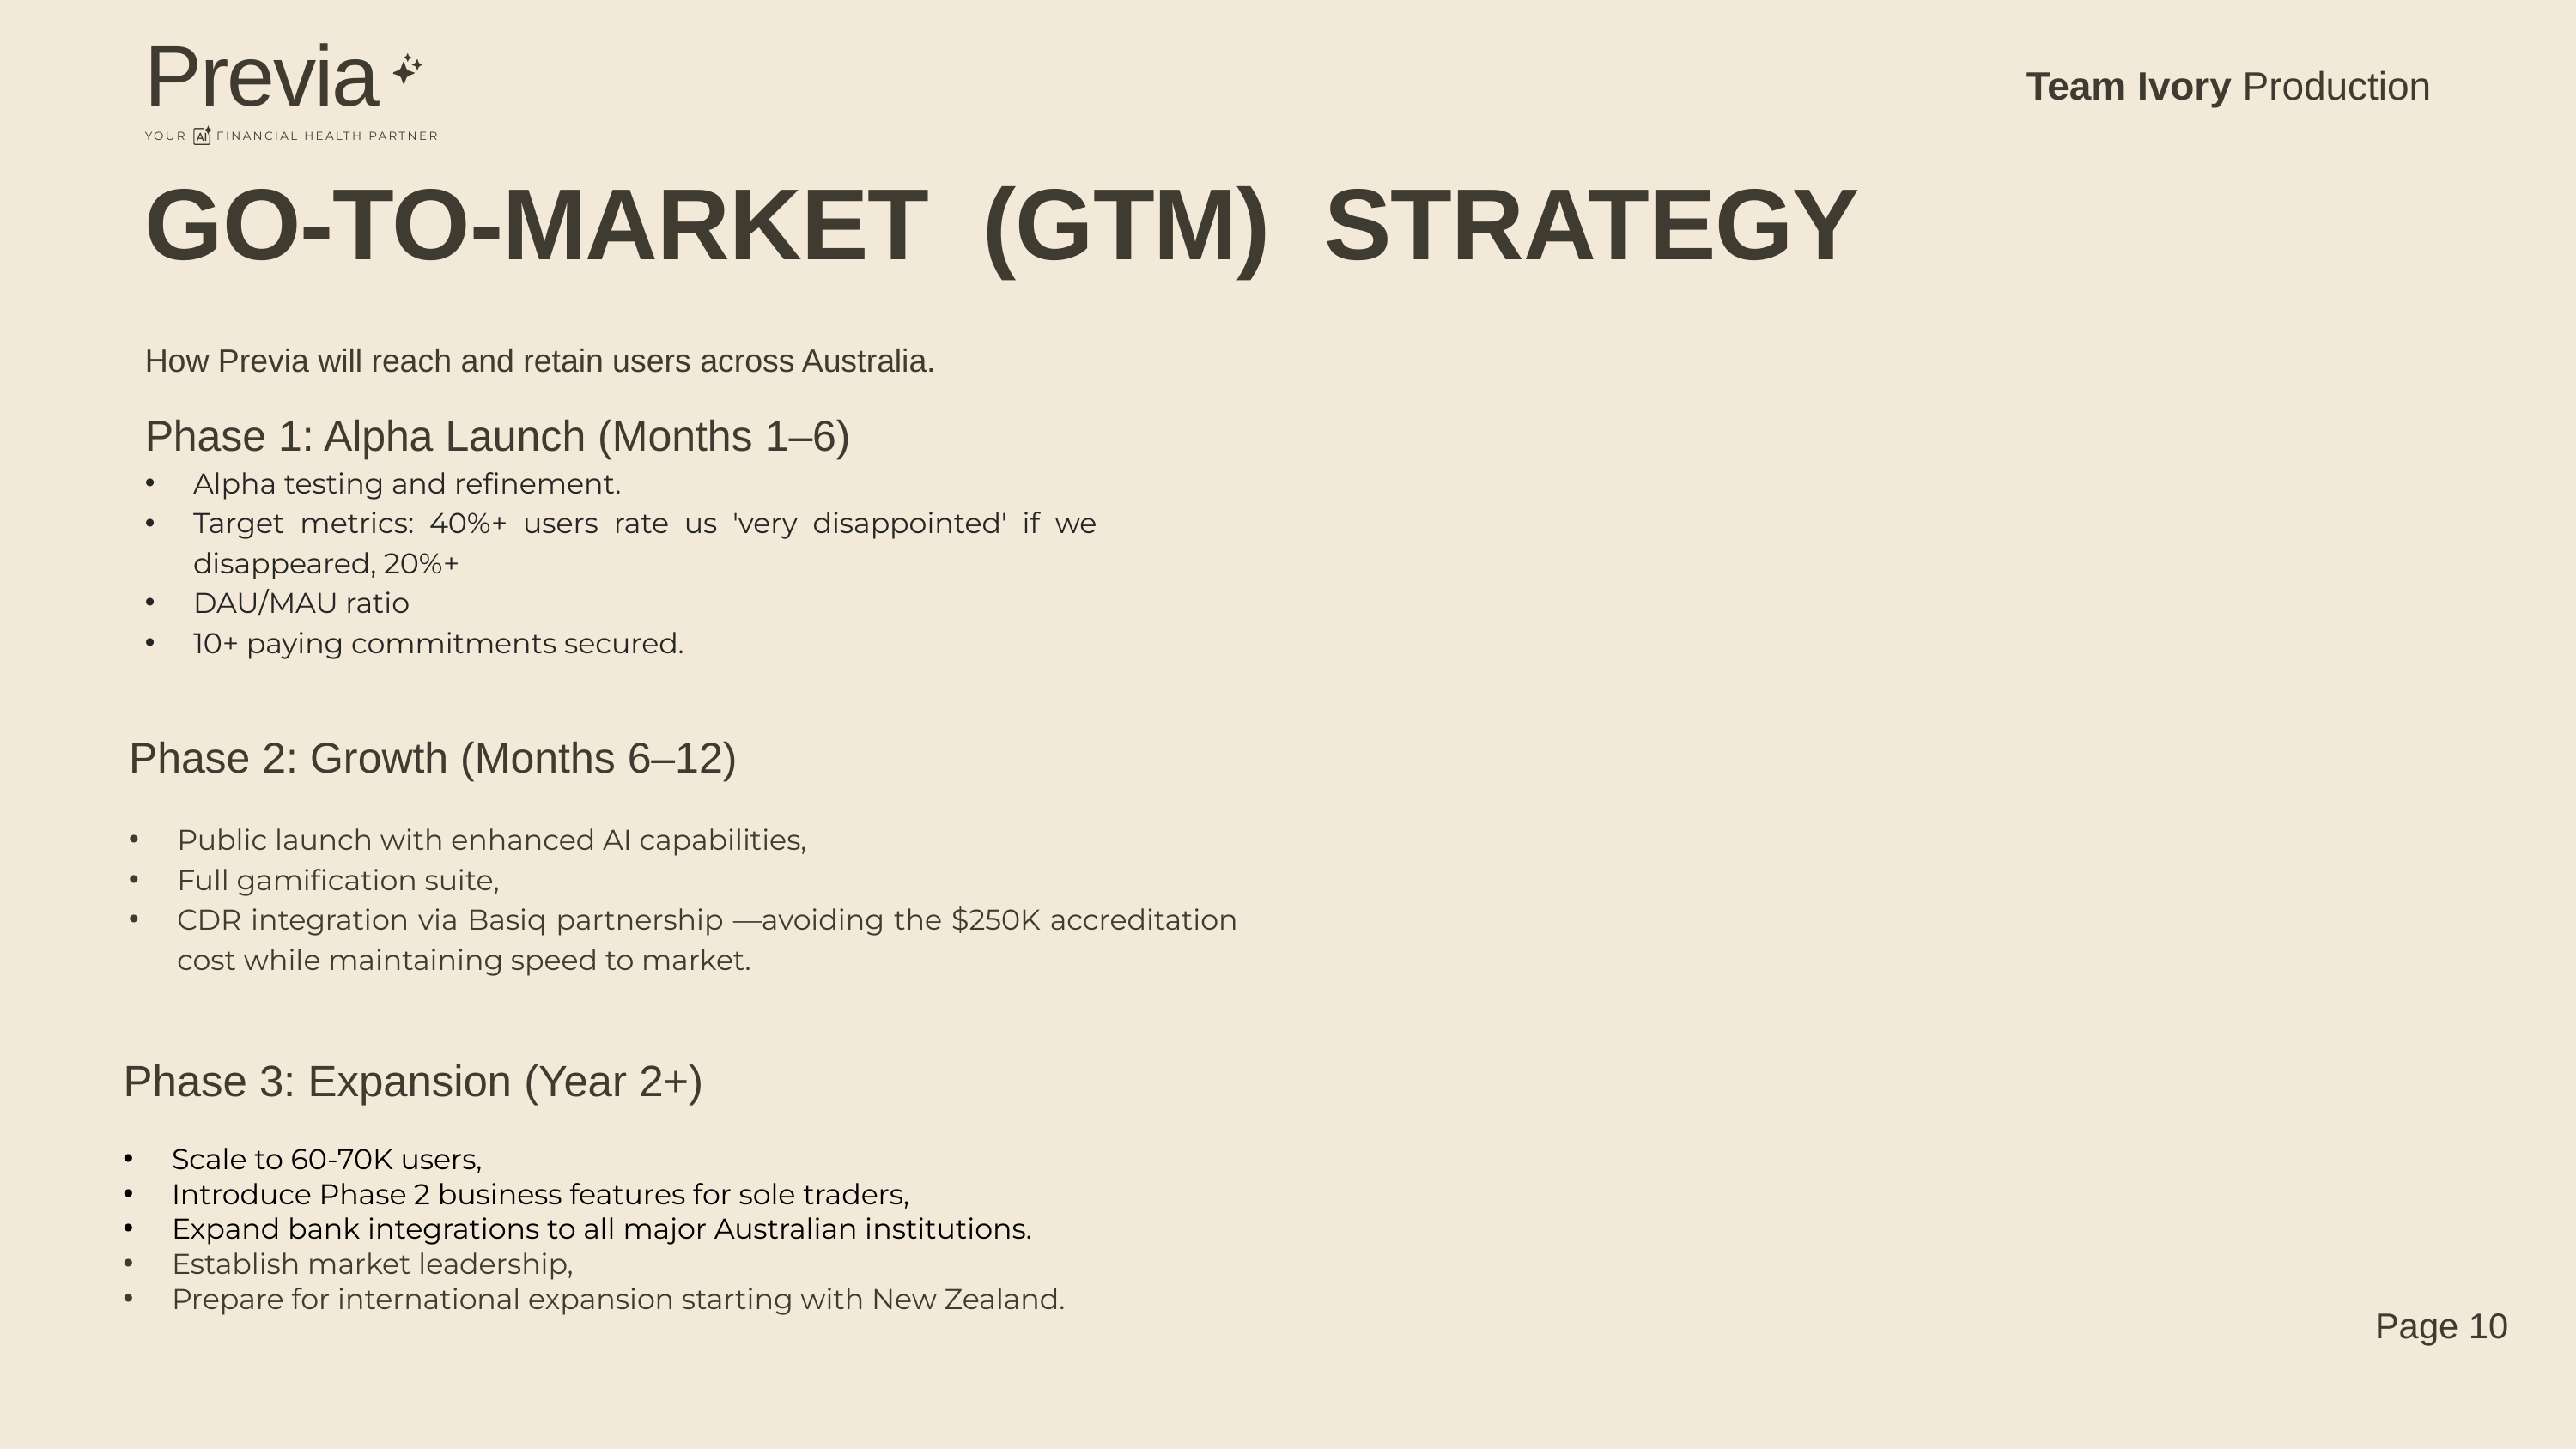

Previa

YOUR      FINANCIAL HEALTH PARTNER
Team Ivory Production
GO-TO-MARKET  (GTM)  STRATEGY

How Previa will reach and retain users across Australia.
Phase 1: Alpha Launch (Months 1–6)
Alpha testing and refinement.
Target metrics: 40%+ users rate us 'very disappointed' if we disappeared, 20%+
DAU/MAU ratio
10+ paying commitments secured.

Phase 2: Growth (Months 6–12)

Public launch with enhanced AI capabilities,
Full gamification suite,
CDR integration via Basiq partnership —avoiding the $250K accreditation cost while maintaining speed to market.

Phase 3: Expansion (Year 2+)

Scale to 60-70K users,
Introduce Phase 2 business features for sole traders,
Expand bank integrations to all major Australian institutions.
Establish market leadership,
Prepare for international expansion starting with New Zealand.

Page 10